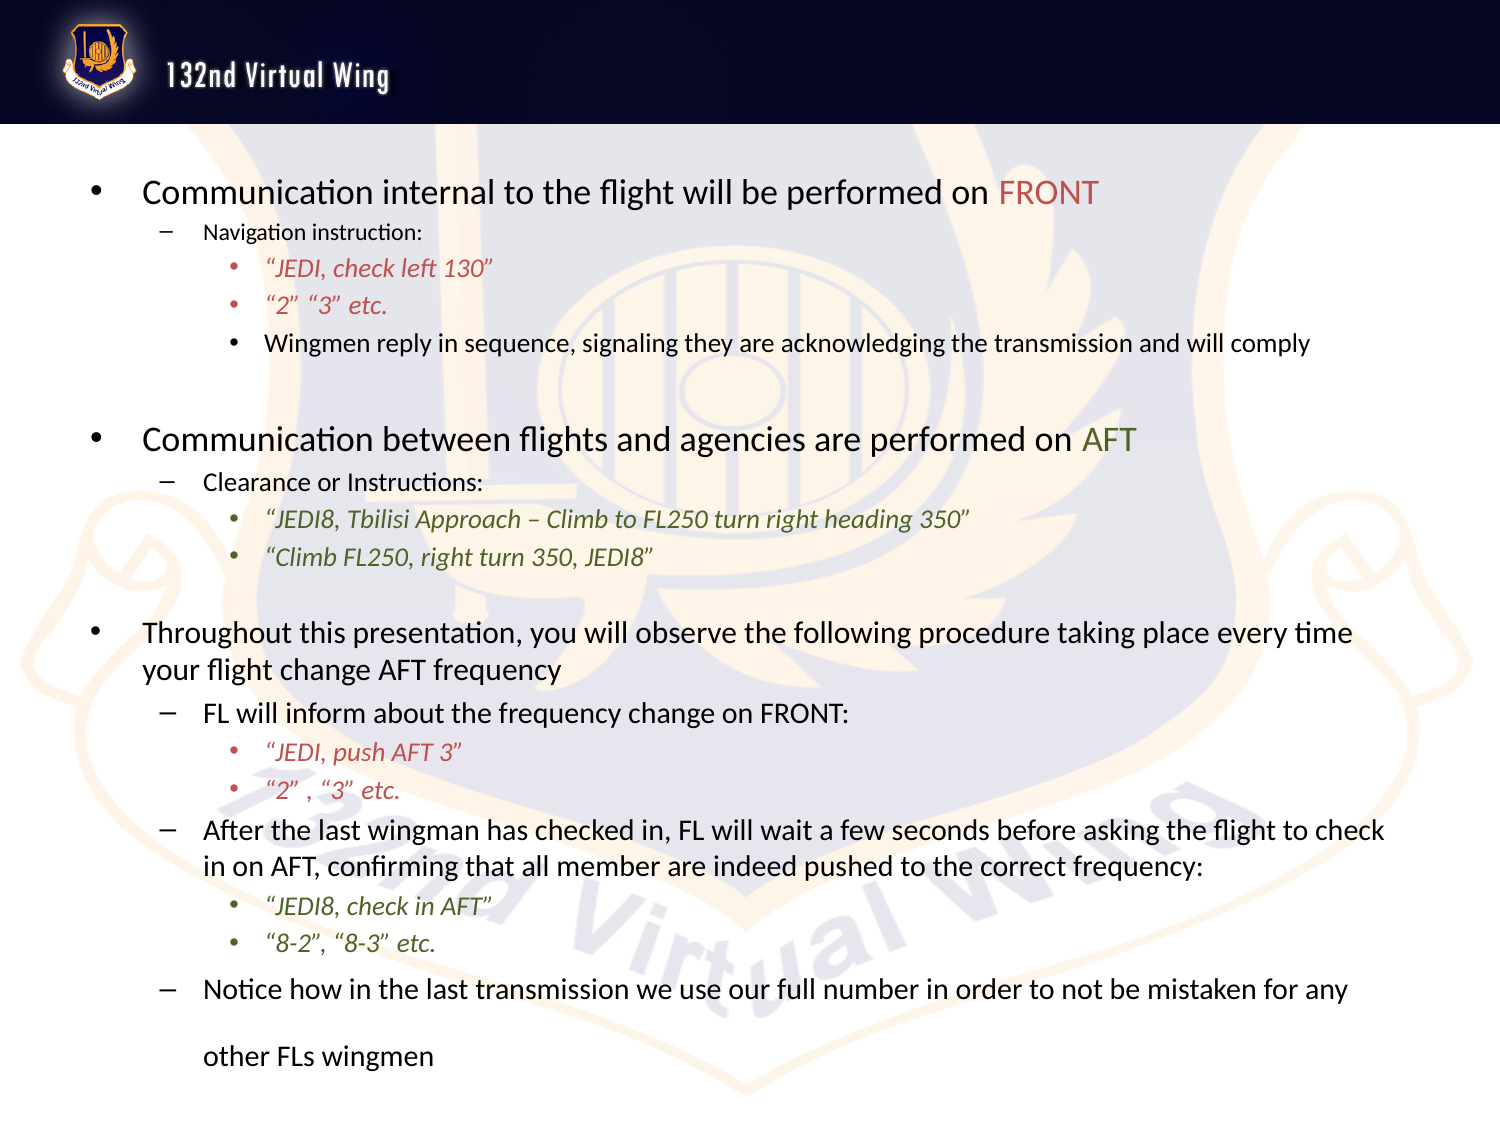

Communication internal to the flight will be performed on FRONT
Navigation instruction:
“JEDI, check left 130”
“2” “3” etc.
Wingmen reply in sequence, signaling they are acknowledging the transmission and will comply

Communication between flights and agencies are performed on AFT
Clearance or Instructions:
“JEDI8, Tbilisi Approach – Climb to FL250 turn right heading 350”
“Climb FL250, right turn 350, JEDI8”

Throughout this presentation, you will observe the following procedure taking place every time your flight change AFT frequency
FL will inform about the frequency change on FRONT:
“JEDI, push AFT 3”
“2” , “3” etc.
After the last wingman has checked in, FL will wait a few seconds before asking the flight to check in on AFT, confirming that all member are indeed pushed to the correct frequency:
“JEDI8, check in AFT”
“8-2”, “8-3” etc.
Notice how in the last transmission we use our full number in order to not be mistaken for any other FLs wingmen